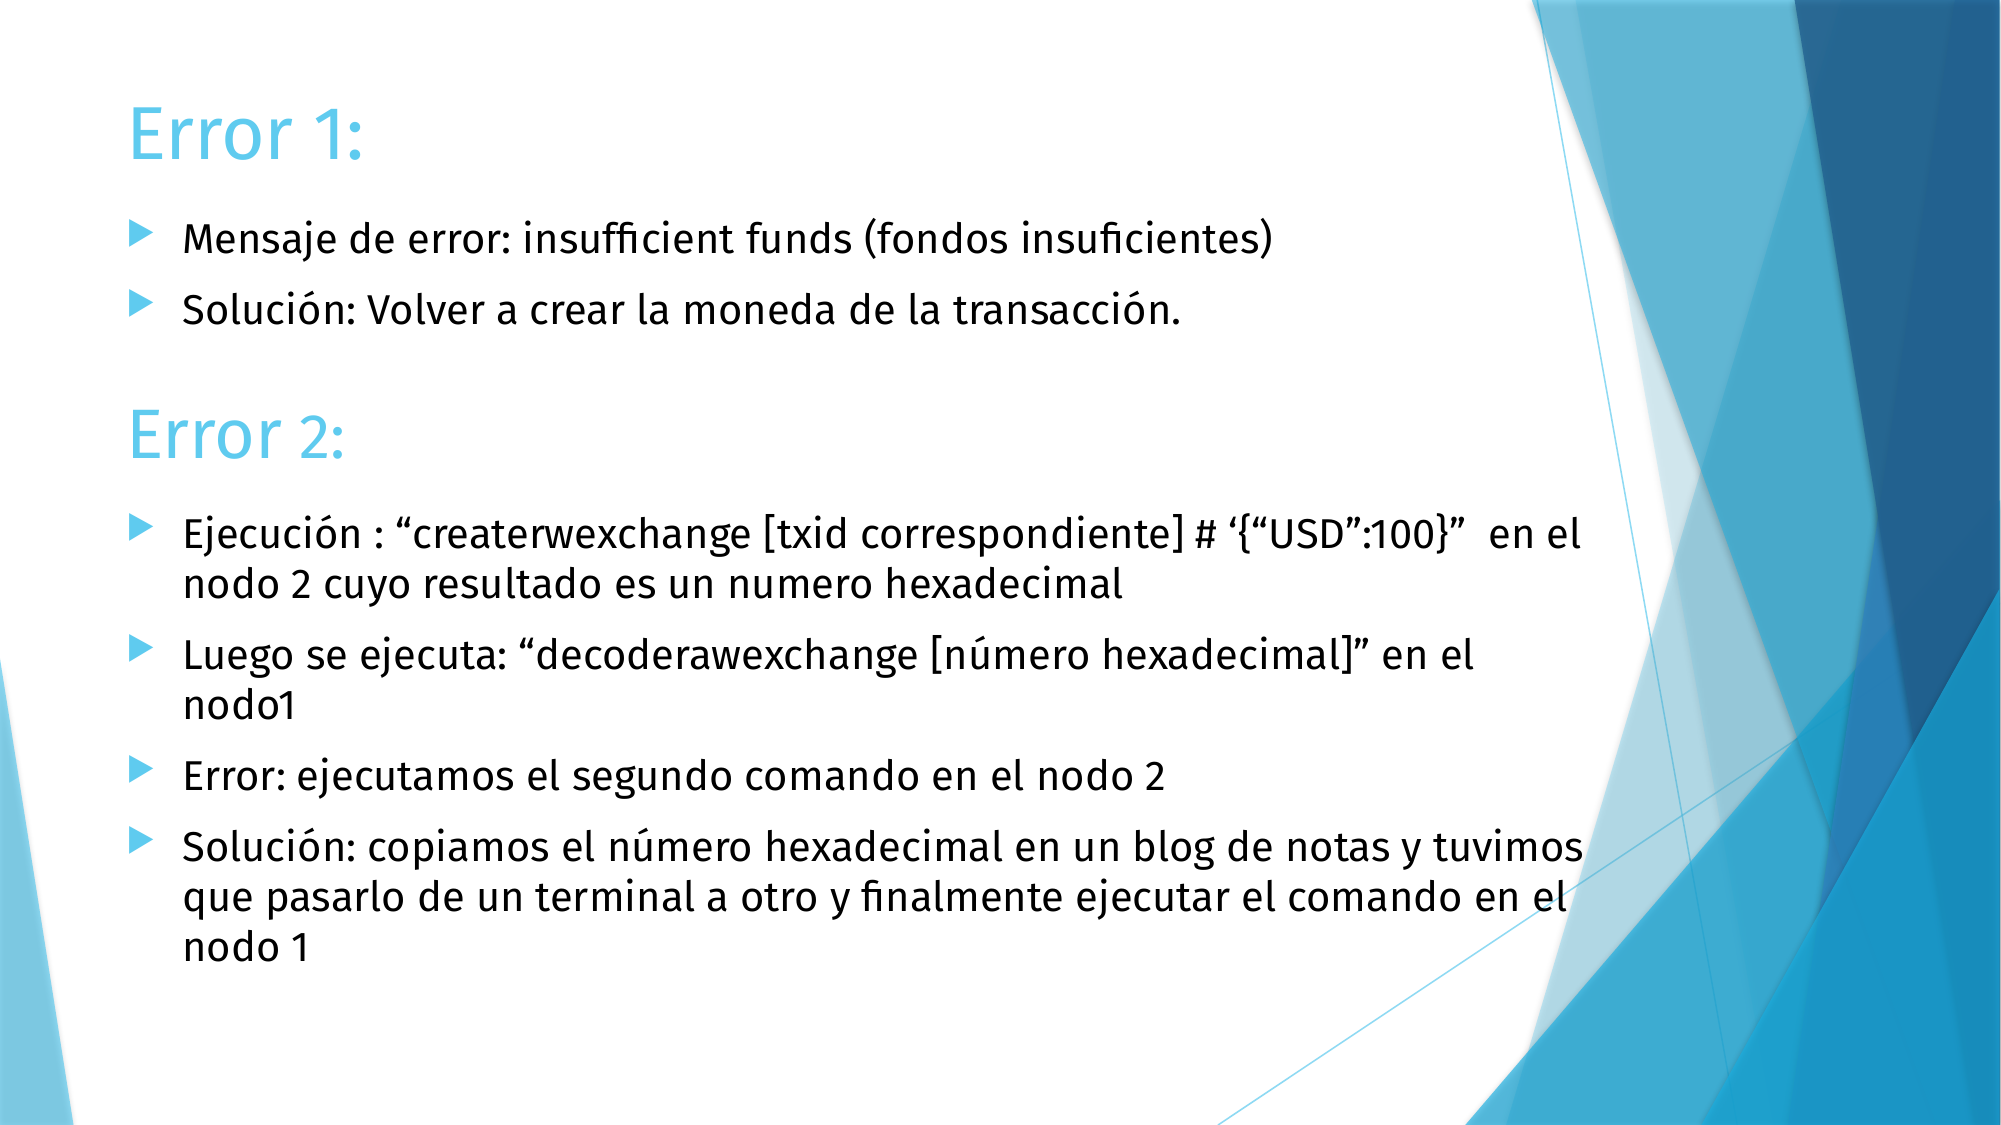

Error 1:
Mensaje de error: insufficient funds (fondos insuficientes)
Solución: Volver a crear la moneda de la transacción.
# Error 2:
Ejecución : “createrwexchange [txid correspondiente] # ‘{“USD”:100}”  en el nodo 2 cuyo resultado es un numero hexadecimal
Luego se ejecuta: “decoderawexchange [número hexadecimal]” en el nodo1
Error: ejecutamos el segundo comando en el nodo 2
Solución: copiamos el número hexadecimal en un blog de notas y tuvimos que pasarlo de un terminal a otro y finalmente ejecutar el comando en el nodo 1